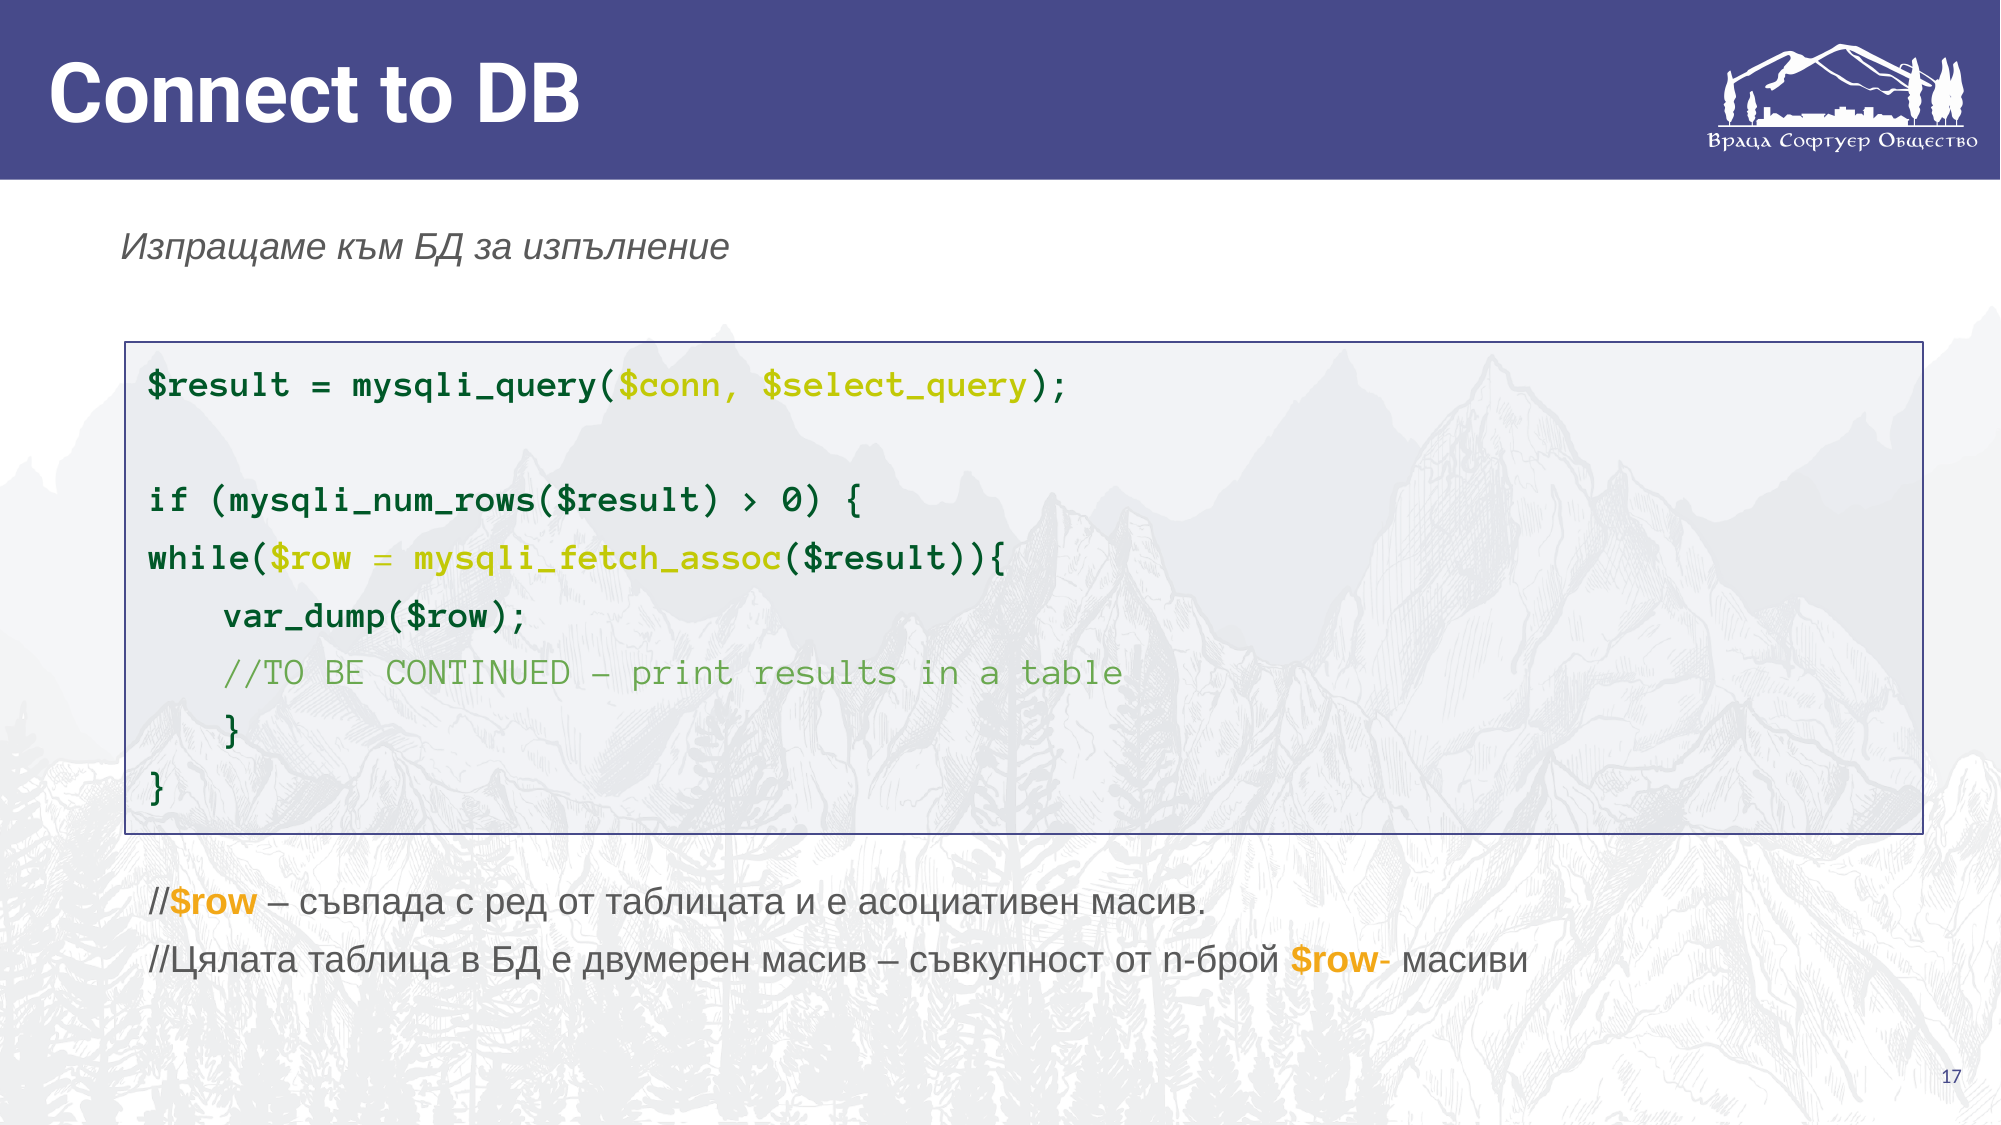

# Connect to DB
Изпращаме към БД за изпълнение

$result = mysqli_query($conn, $select_query);

if (mysqli_num_rows($result) > 0) {
while($row = mysqli_fetch_assoc($result)){
var_dump($row);
//TO BE CONTINUED - print results in a table
}
}

//$row – съвпада с ред от таблицата и е асоциативен масив.
//Цялата таблица в БД е двумерен масив – съвкупност от n-брой $row- масиви
17